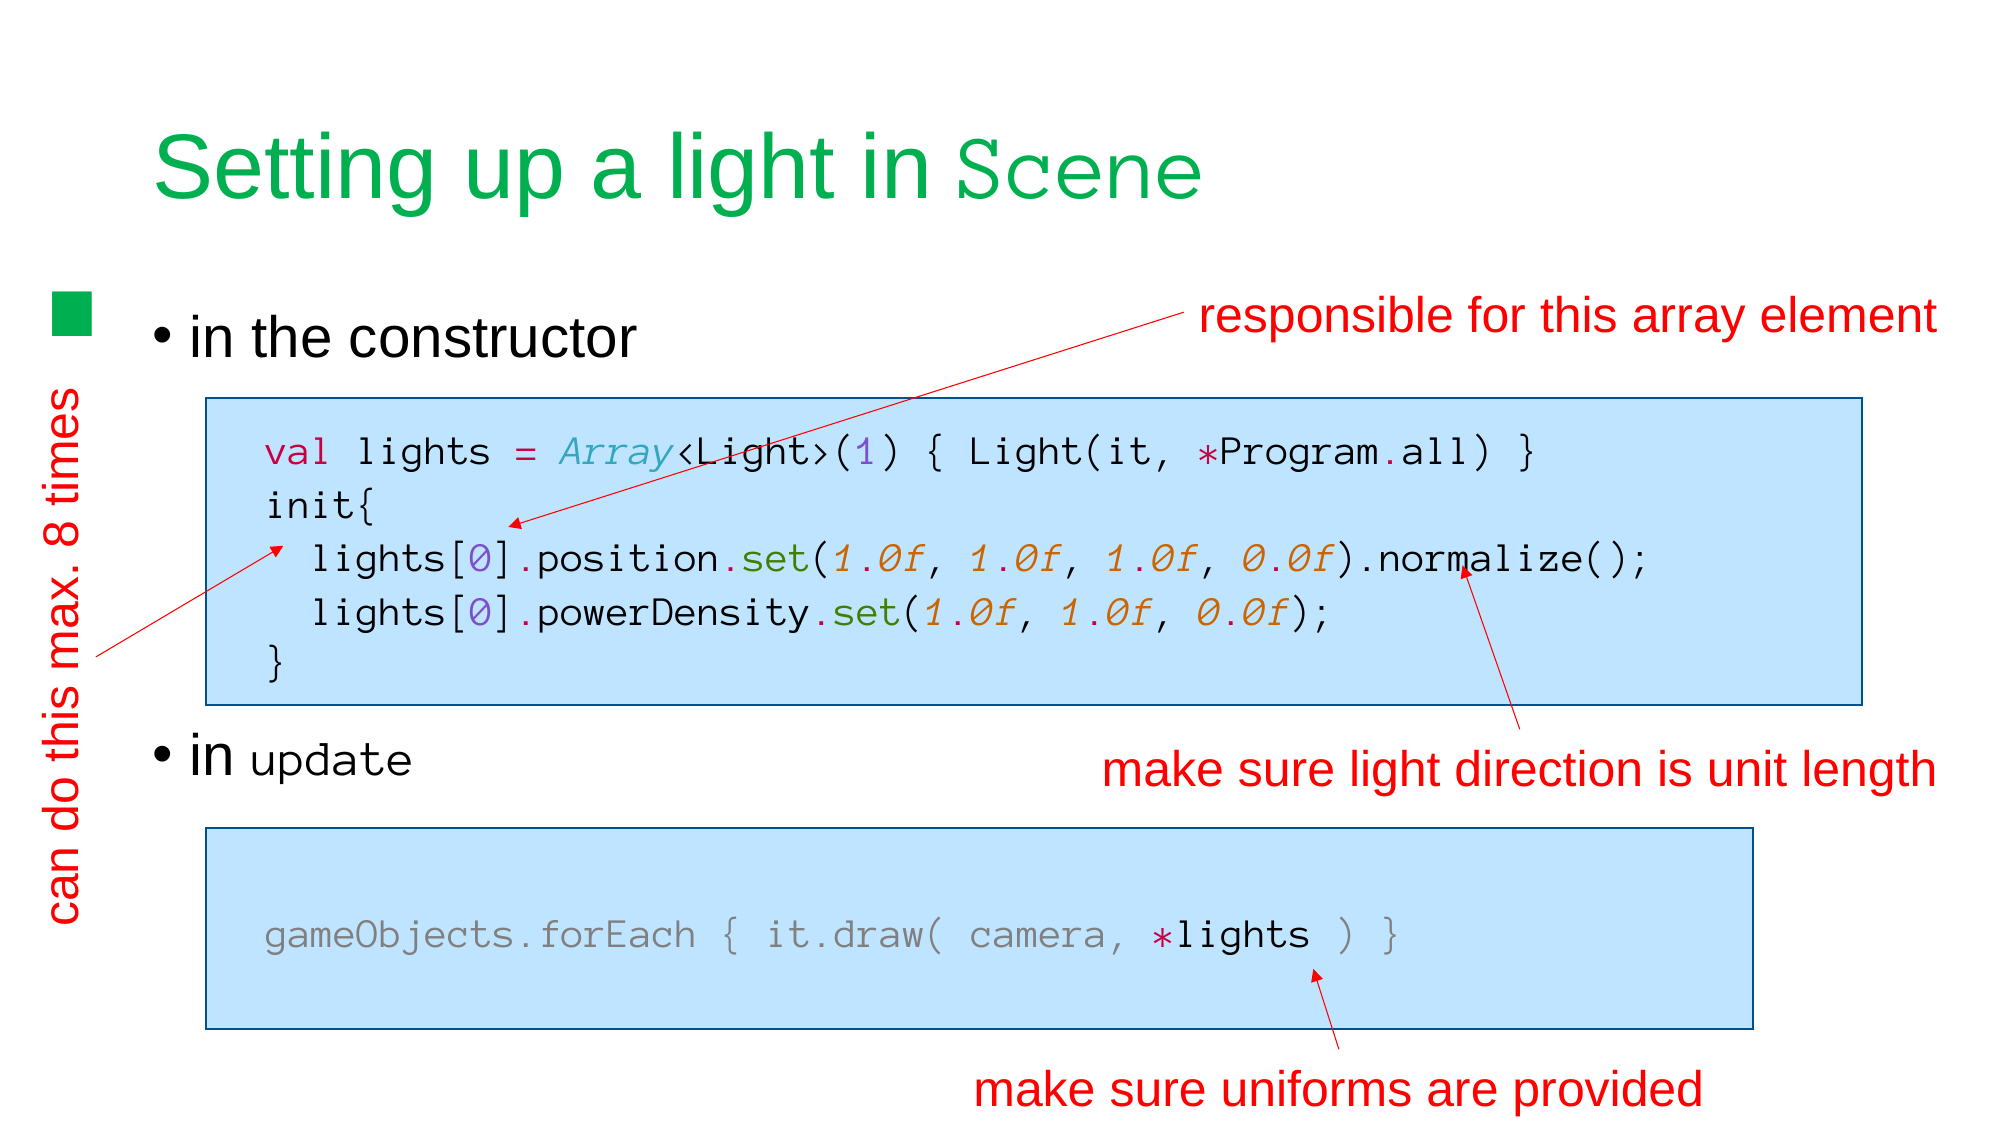

.
# Setting up a light in Scene
responsible for this array element
in the constructor

in update

  val lights = Array<Light>(1) { Light(it, *Program.all) }
  init{
    lights[0].position.set(1.0f, 1.0f, 1.0f, 0.0f).normalize();
    lights[0].powerDensity.set(1.0f, 1.0f, 0.0f);
  }
can do this max. 8 times
make sure light direction is unit length
  gameObjects.forEach { it.draw( camera, *lights ) }
make sure uniforms are provided